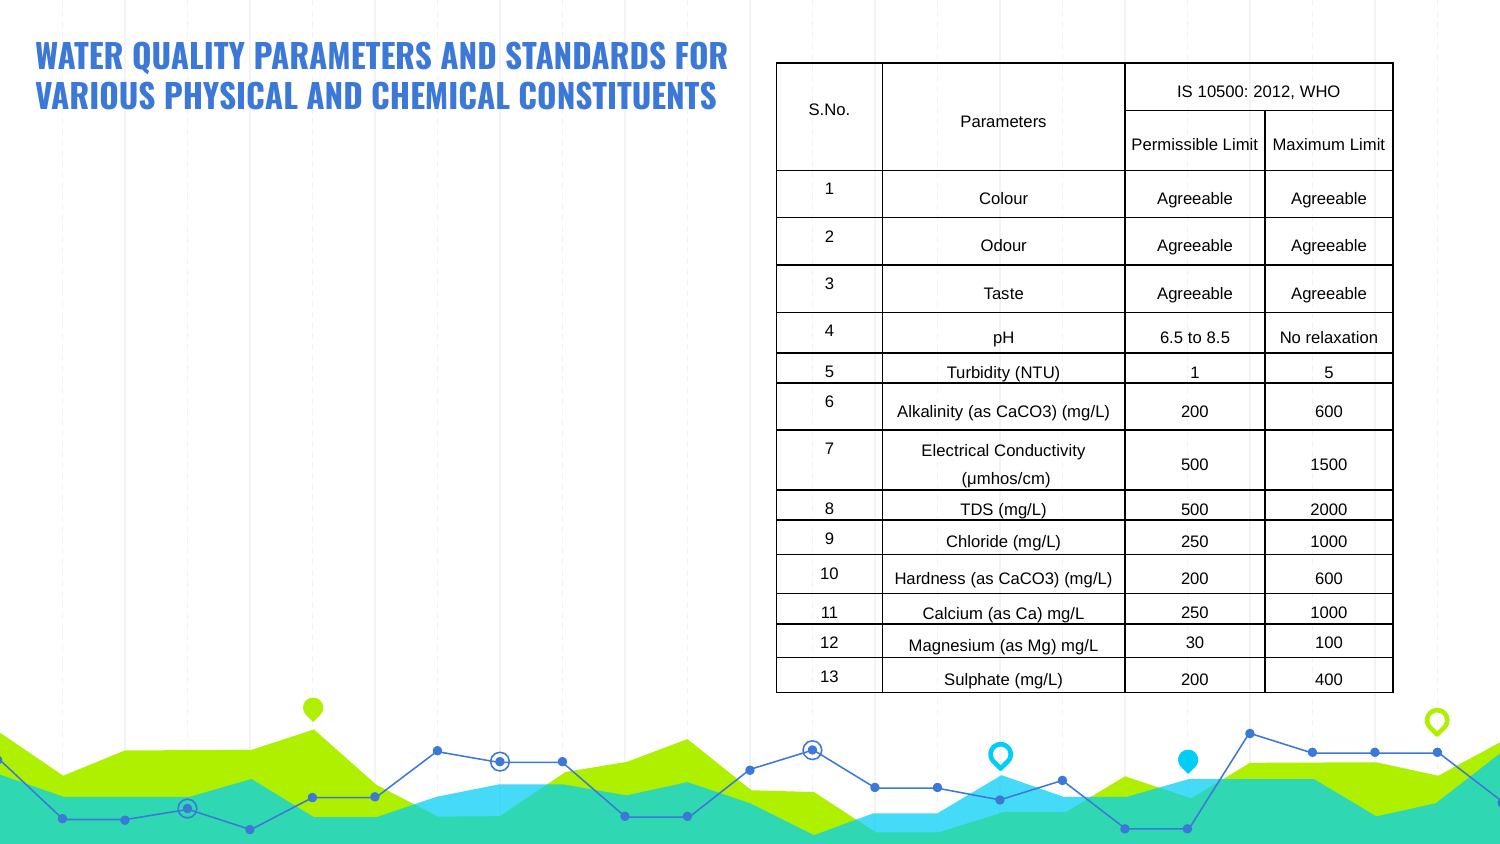

WATER QUALITY PARAMETERS AND STANDARDS FOR VARIOUS PHYSICAL AND CHEMICAL CONSTITUENTS
| S.No. | Parameters | IS 10500: 2012, WHO |  |
| --- | --- | --- | --- |
|  |  | Permissible Limit | Maximum Limit |
| 1 | Colour | Agreeable | Agreeable |
| 2 | Odour | Agreeable | Agreeable |
| 3 | Taste | Agreeable | Agreeable |
| 4 | pH | 6.5 to 8.5 | No relaxation |
| 5 | Turbidity (NTU) | 1 | 5 |
| 6 | Alkalinity (as CaCO3) (mg/L) | 200 | 600 |
| 7 | Electrical Conductivity (μmhos/cm) | 500 | 1500 |
| 8 | TDS (mg/L) | 500 | 2000 |
| 9 | Chloride (mg/L) | 250 | 1000 |
| 10 | Hardness (as CaCO3) (mg/L) | 200 | 600 |
| 11 | Calcium (as Ca) mg/L | 250 | 1000 |
| 12 | Magnesium (as Mg) mg/L | 30 | 100 |
| 13 | Sulphate (mg/L) | 200 | 400 |